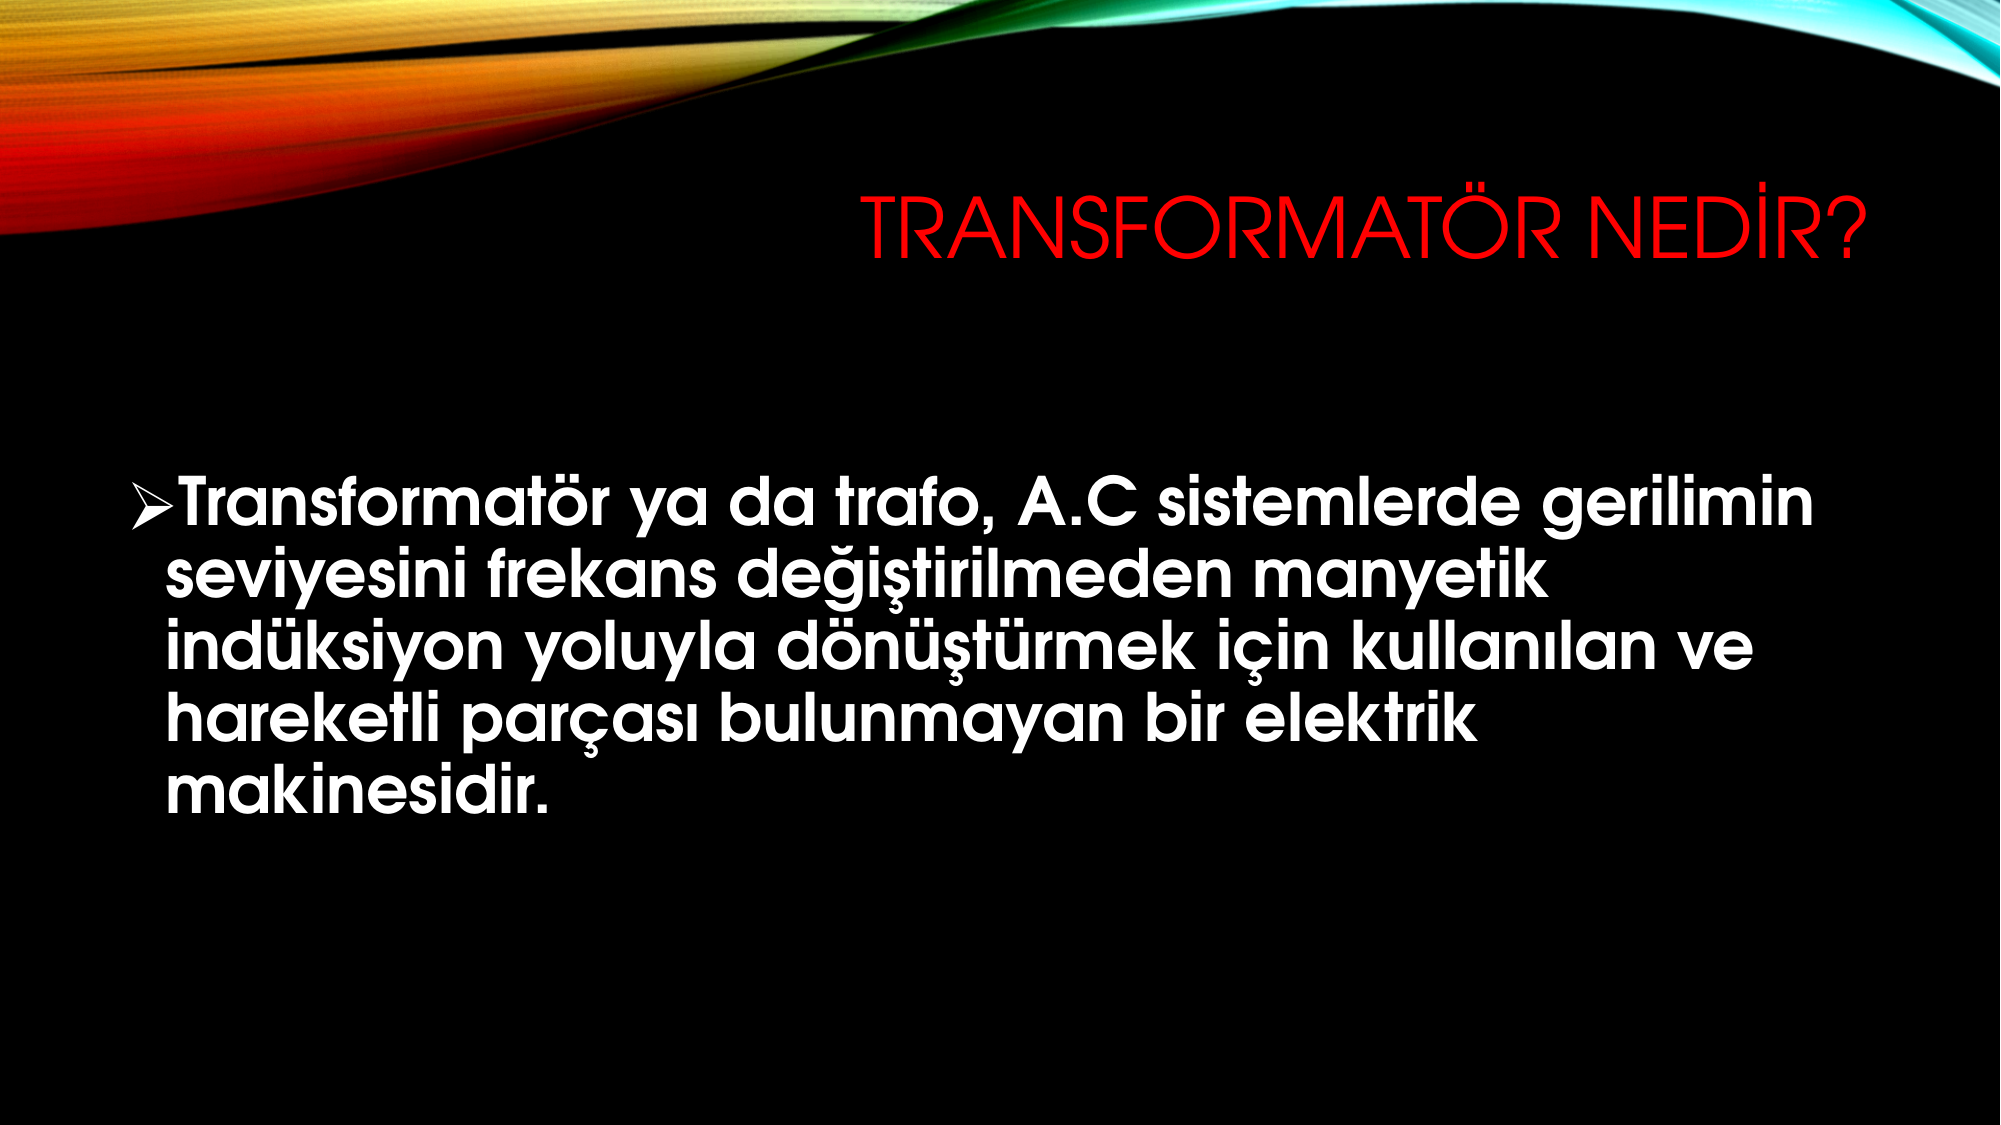

# TRANSFORMATÖR NEDİR?

Transformatör ya da trafo, A.C sistemlerde gerilimin seviyesini frekans değiştirilmeden manyetik indüksiyon yoluyla dönüştürmek için kullanılan ve hareketli parçası bulunmayan bir elektrik makinesidir.